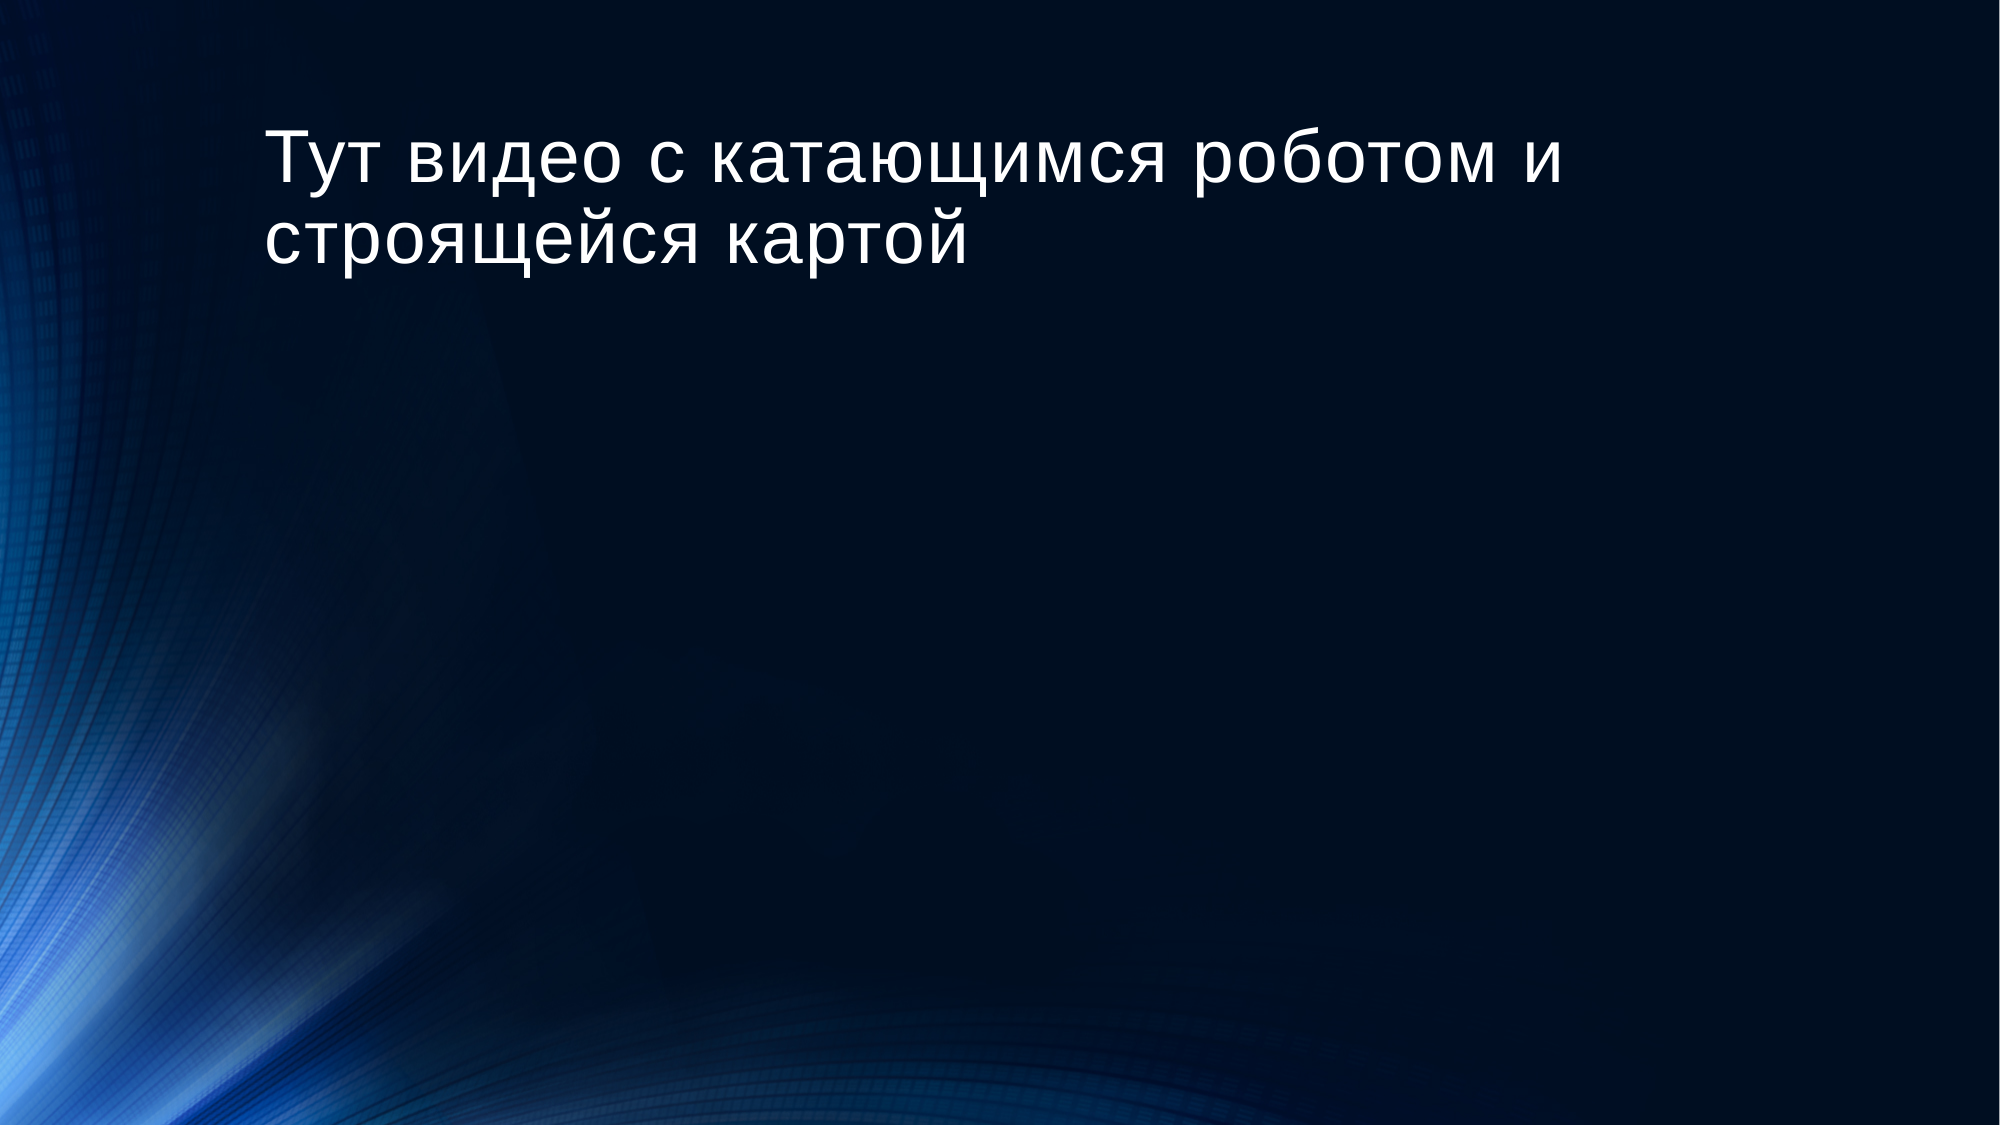

# Тут видео с катающимся роботом и строящейся картой